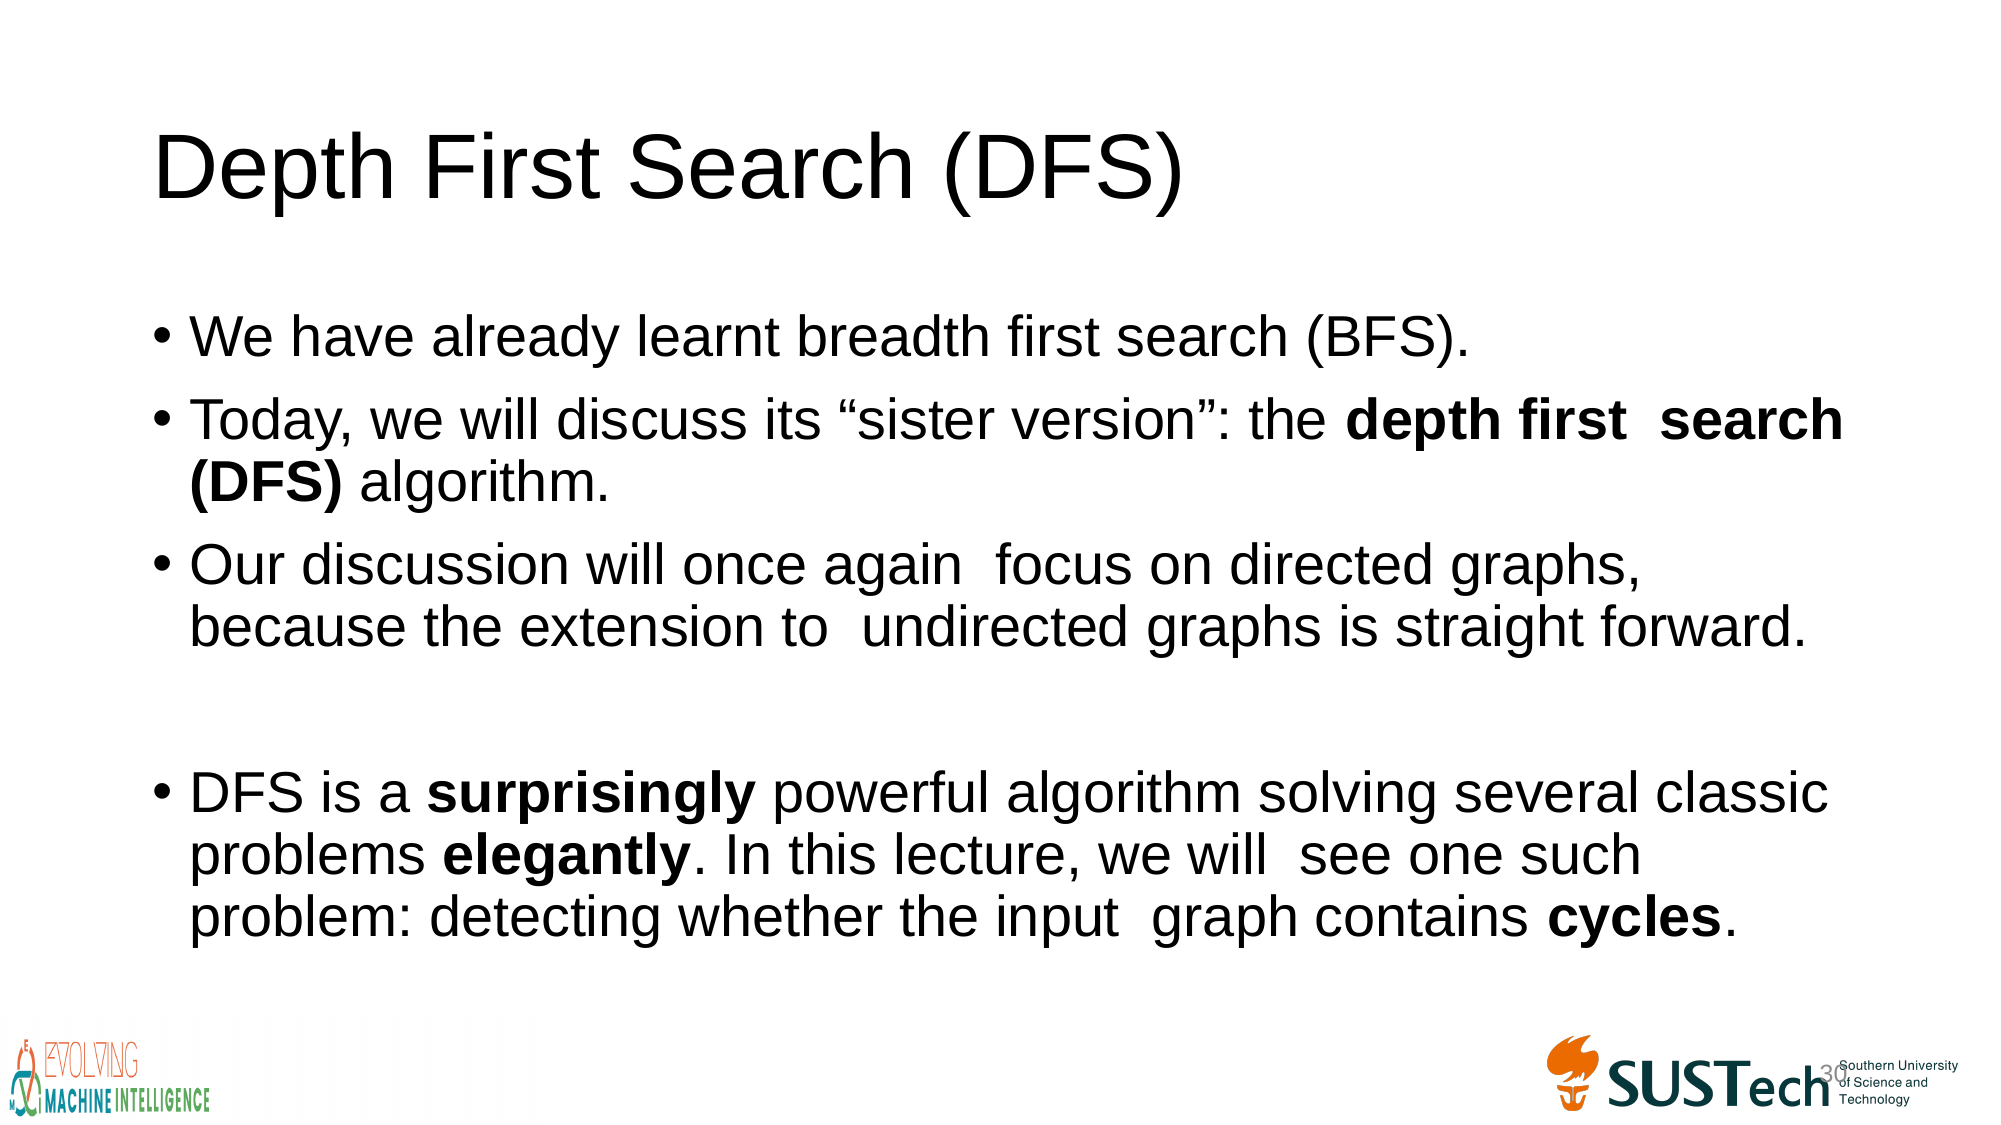

# Depth First Search (DFS)
We have already learnt breadth first search (BFS).
Today, we will discuss its “sister version”: the depth first  search (DFS) algorithm.
Our discussion will once again  focus on directed graphs, because the extension to  undirected graphs is straight forward.

DFS is a surprisingly powerful algorithm solving several classic problems elegantly. In this lecture, we will  see one such problem: detecting whether the input  graph contains cycles.

30